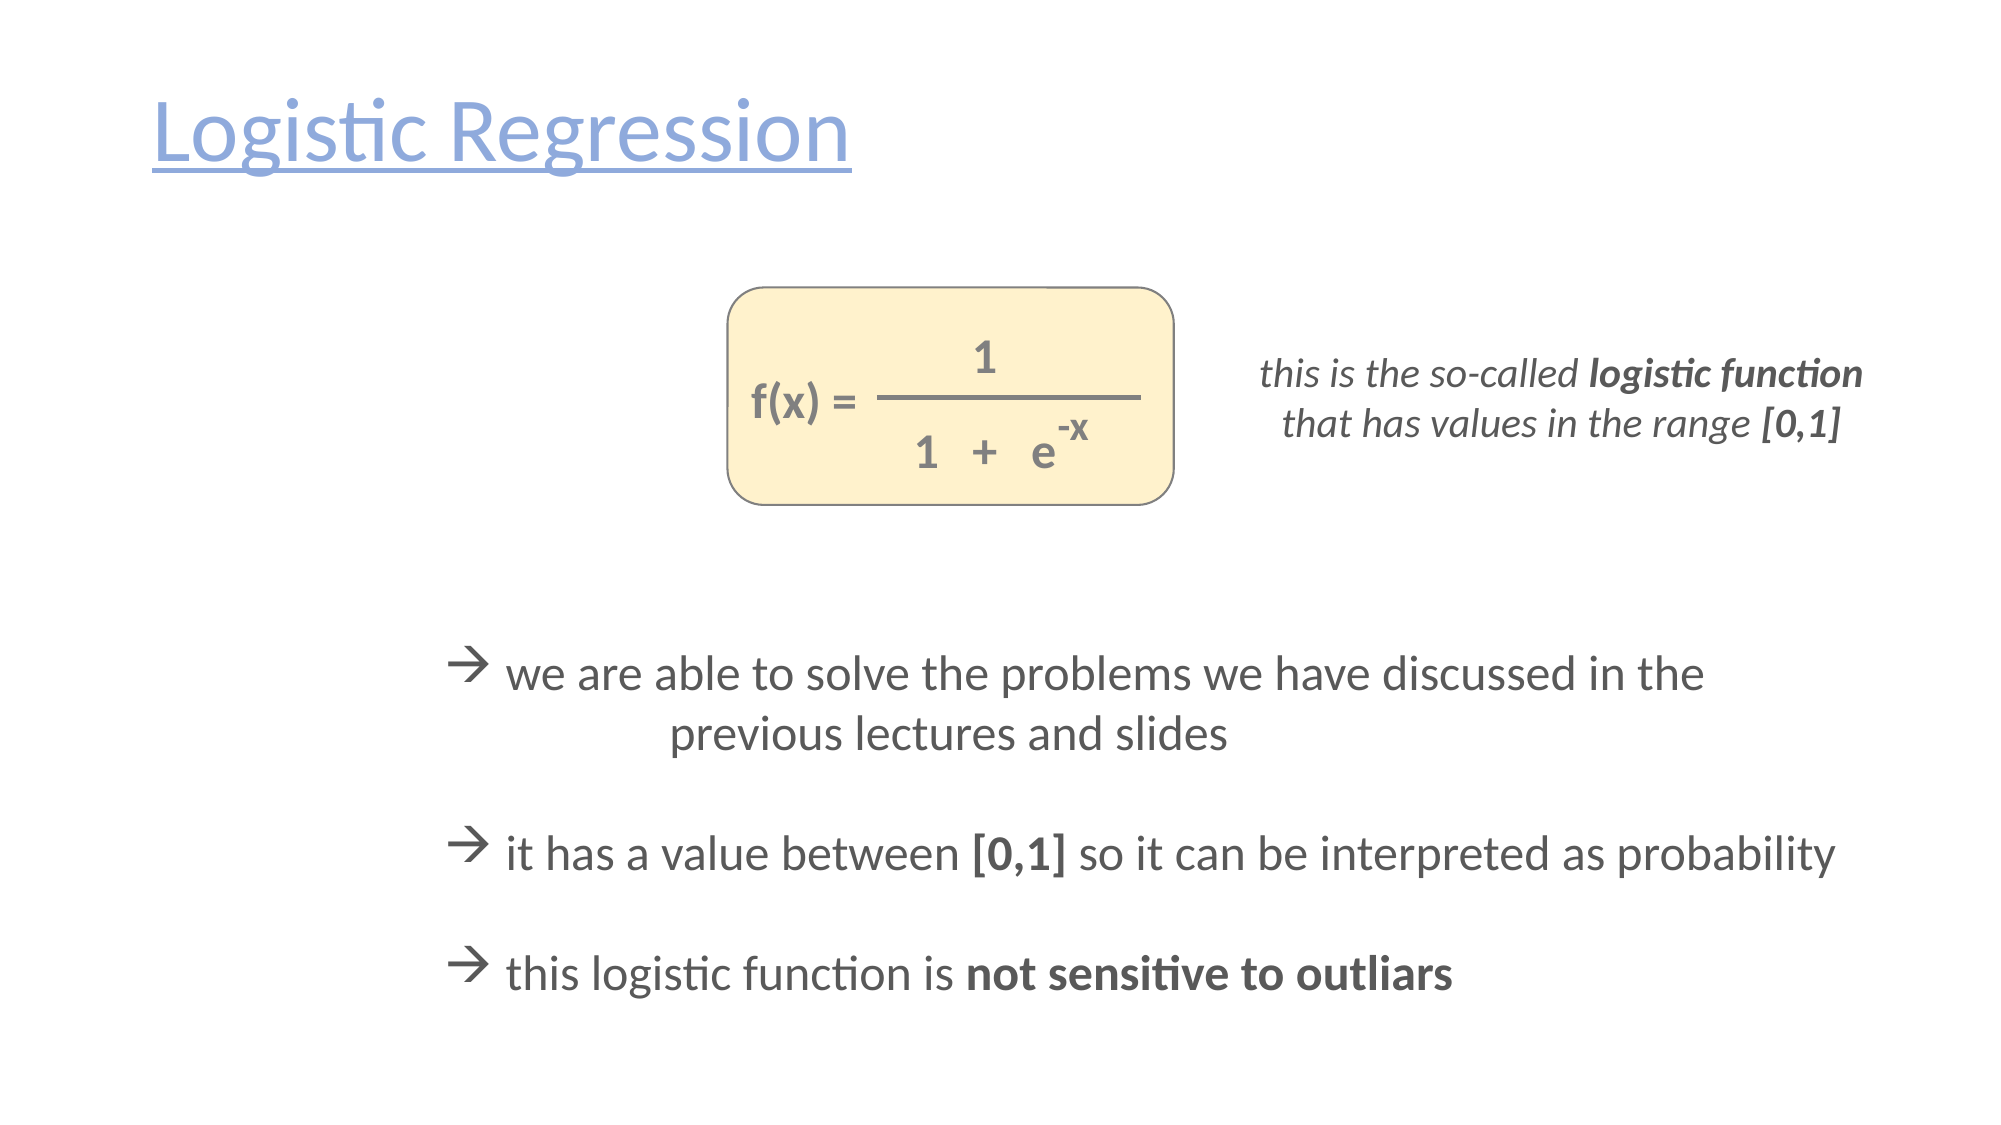

# Logistic Regression

1
this is the so-called logistic function
that has values in the range [0,1]
f(x) =
-x
1   +   e
 we are able to solve the problems we have discussed in the
	previous lectures and slides

 it has a value between [0,1] so it can be interpreted as probability

 this logistic function is not sensitive to outliars